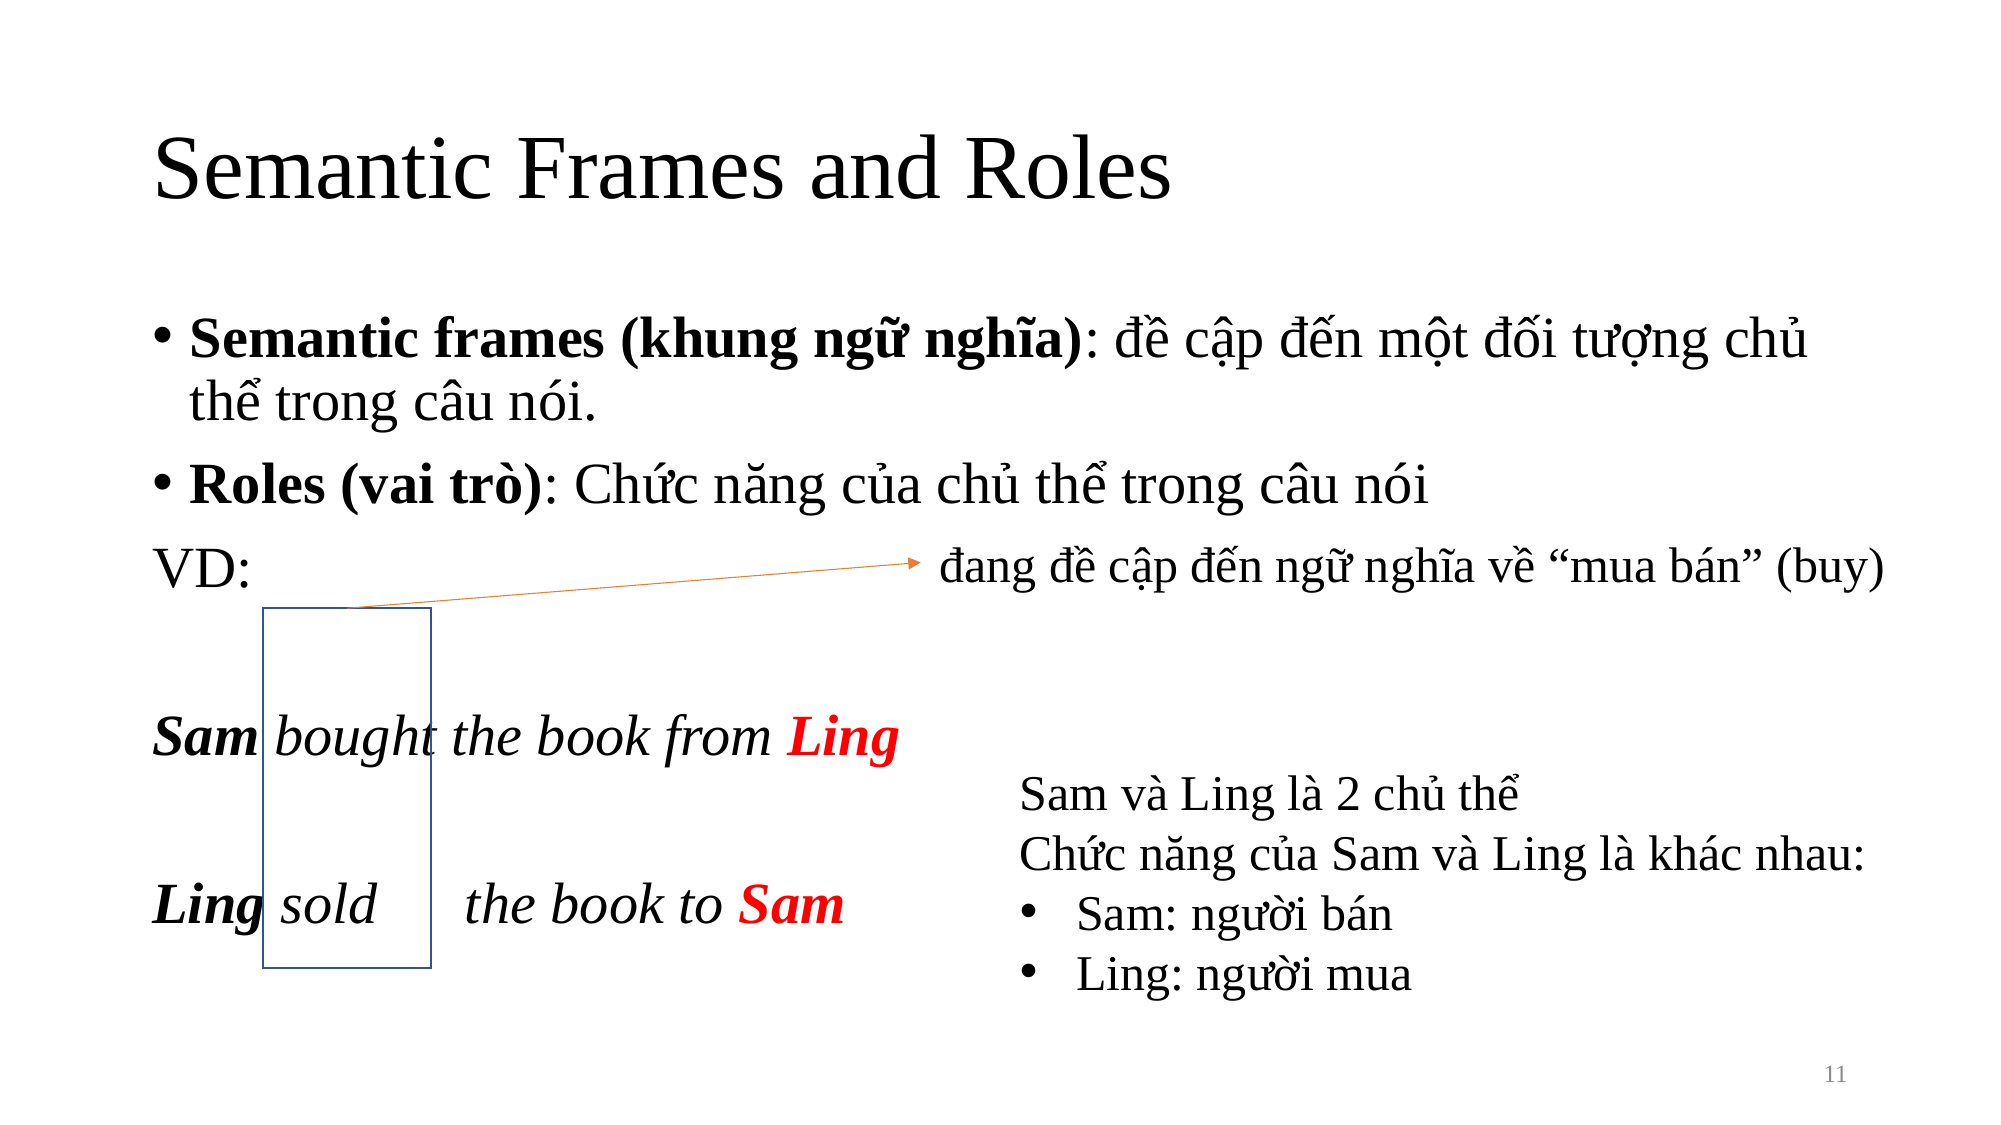

# Semantic Frames and Roles
Semantic frames (khung ngữ nghĩa): đề cập đến một đối tượng chủ thể trong câu nói.
Roles (vai trò): Chức năng của chủ thể trong câu nói
VD:

Sam bought the book from Ling

Ling sold      the book to Sam

đang đề cập đến ngữ nghĩa về “mua bán” (buy)

Sam và Ling là 2 chủ thể
Chức năng của Sam và Ling là khác nhau:
Sam: người bán
Ling: người mua
11